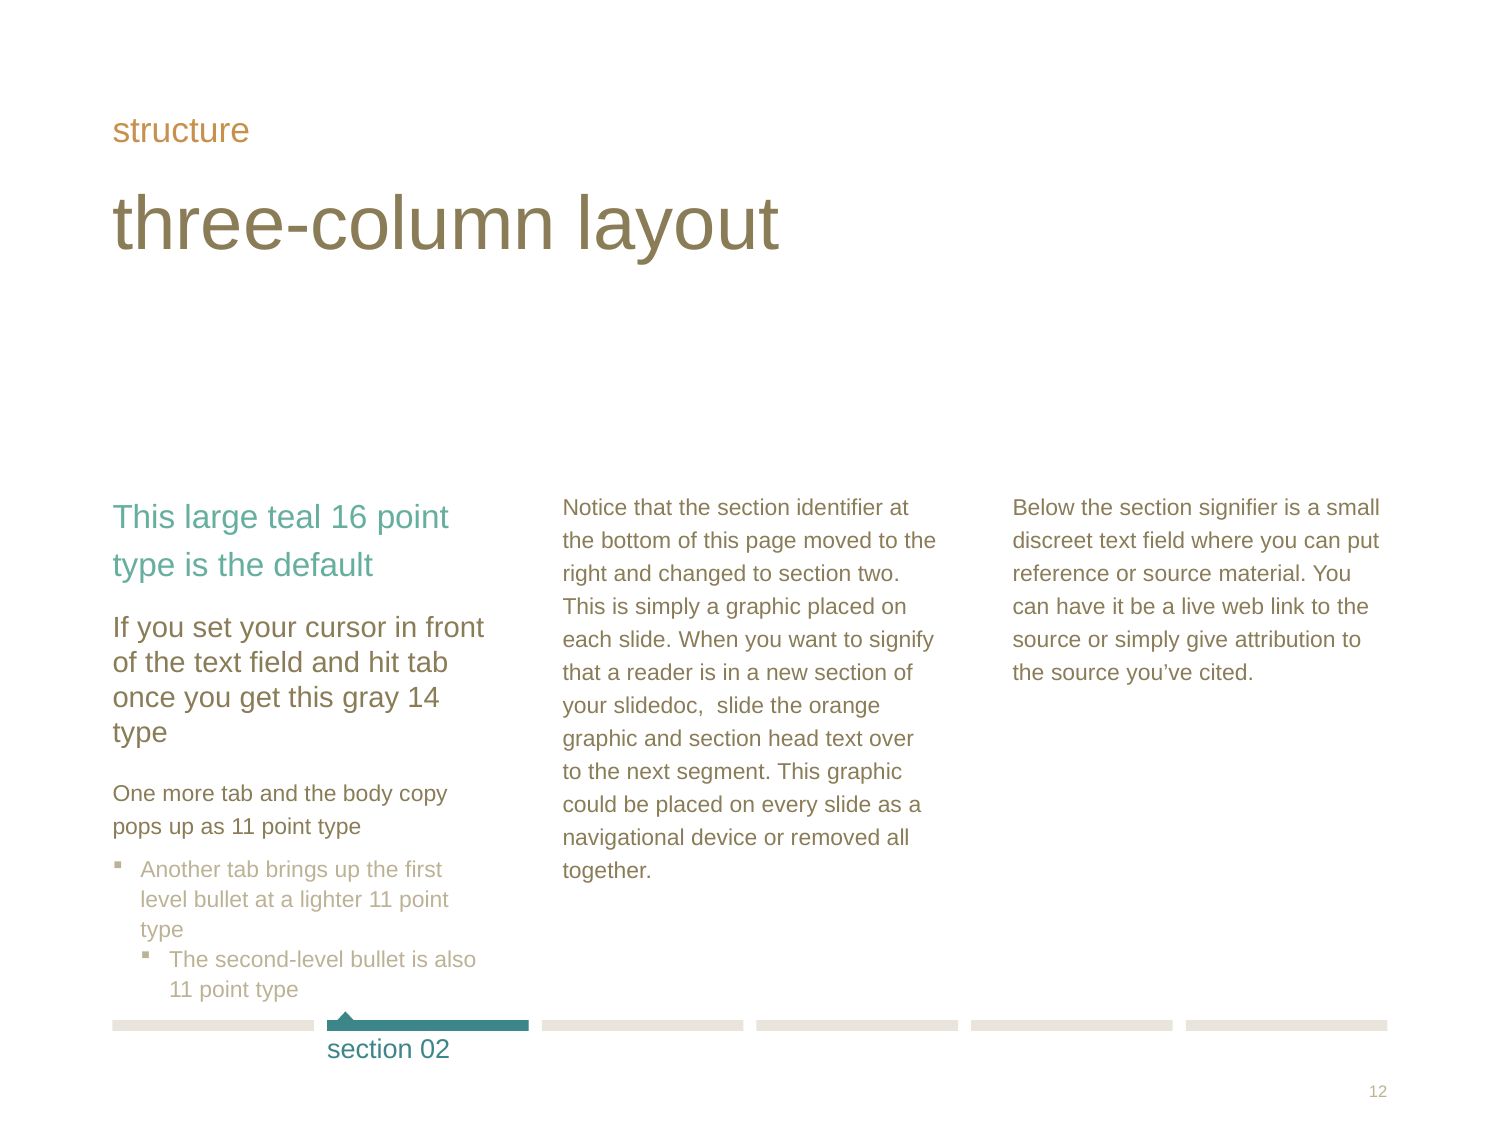

structure
# three-column layout
This large teal 16 point type is the default
If you set your cursor in front of the text field and hit tab once you get this gray 14 type
One more tab and the body copy pops up as 11 point type
Another tab brings up the first level bullet at a lighter 11 point type
The second-level bullet is also 11 point type

Notice that the section identifier at the bottom of this page moved to the right and changed to section two. This is simply a graphic placed on each slide. When you want to signify that a reader is in a new section of your slidedoc,  slide the orange graphic and section head text over to the next segment. This graphic could be placed on every slide as a navigational device or removed all together.
Below the section signifier is a small discreet text field where you can put reference or source material. You can have it be a live web link to the source or simply give attribution to the source you’ve cited.

section 02